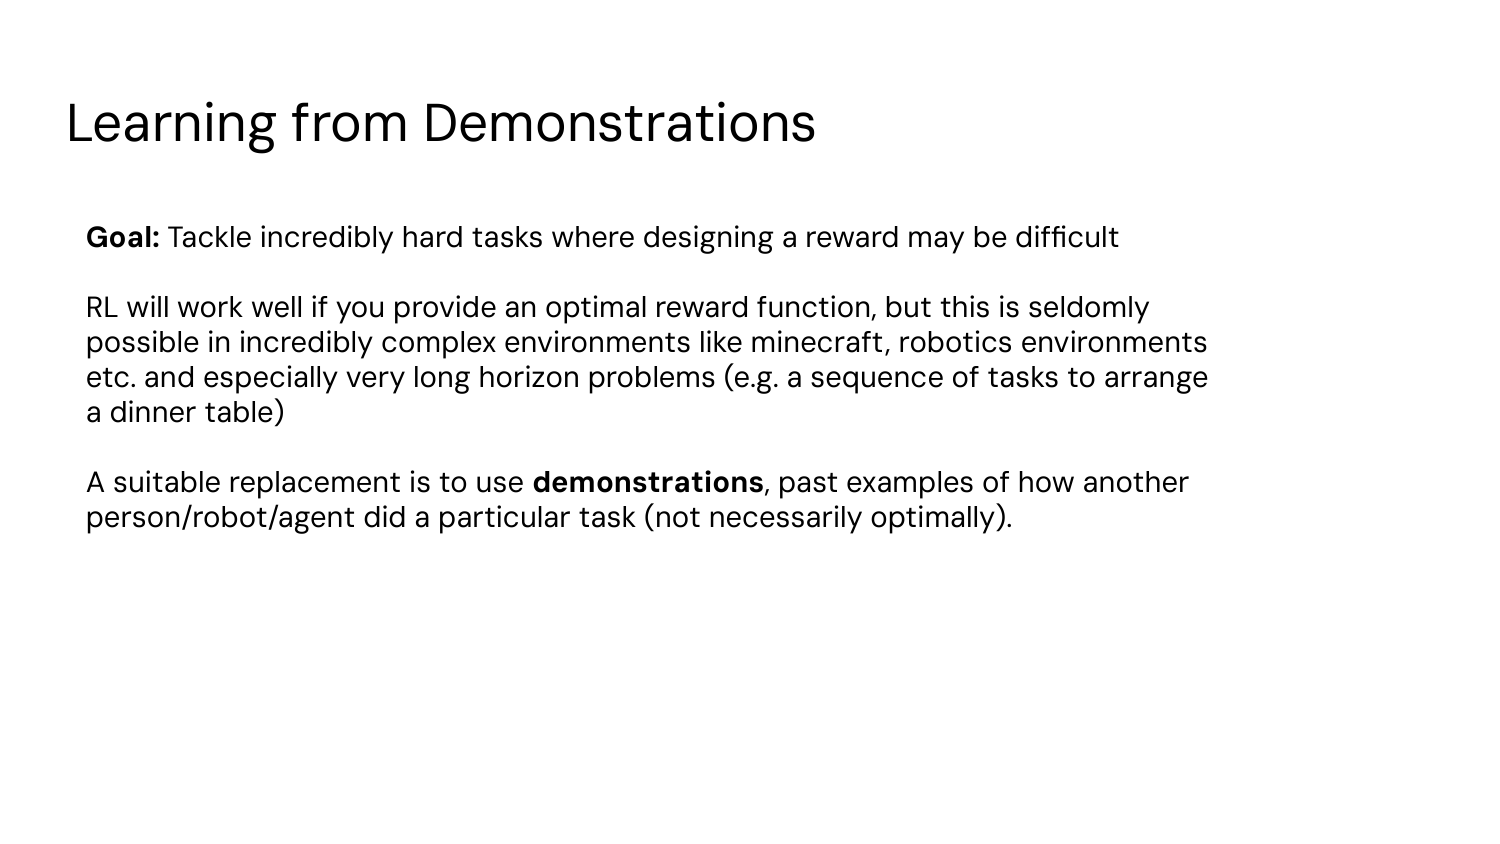

# Learning from Demonstrations
Goal: Tackle incredibly hard tasks where designing a reward may be difficult

RL will work well if you provide an optimal reward function, but this is seldomly possible in incredibly complex environments like minecraft, robotics environments etc. and especially very long horizon problems (e.g. a sequence of tasks to arrange a dinner table)

A suitable replacement is to use demonstrations, past examples of how another person/robot/agent did a particular task (not necessarily optimally).